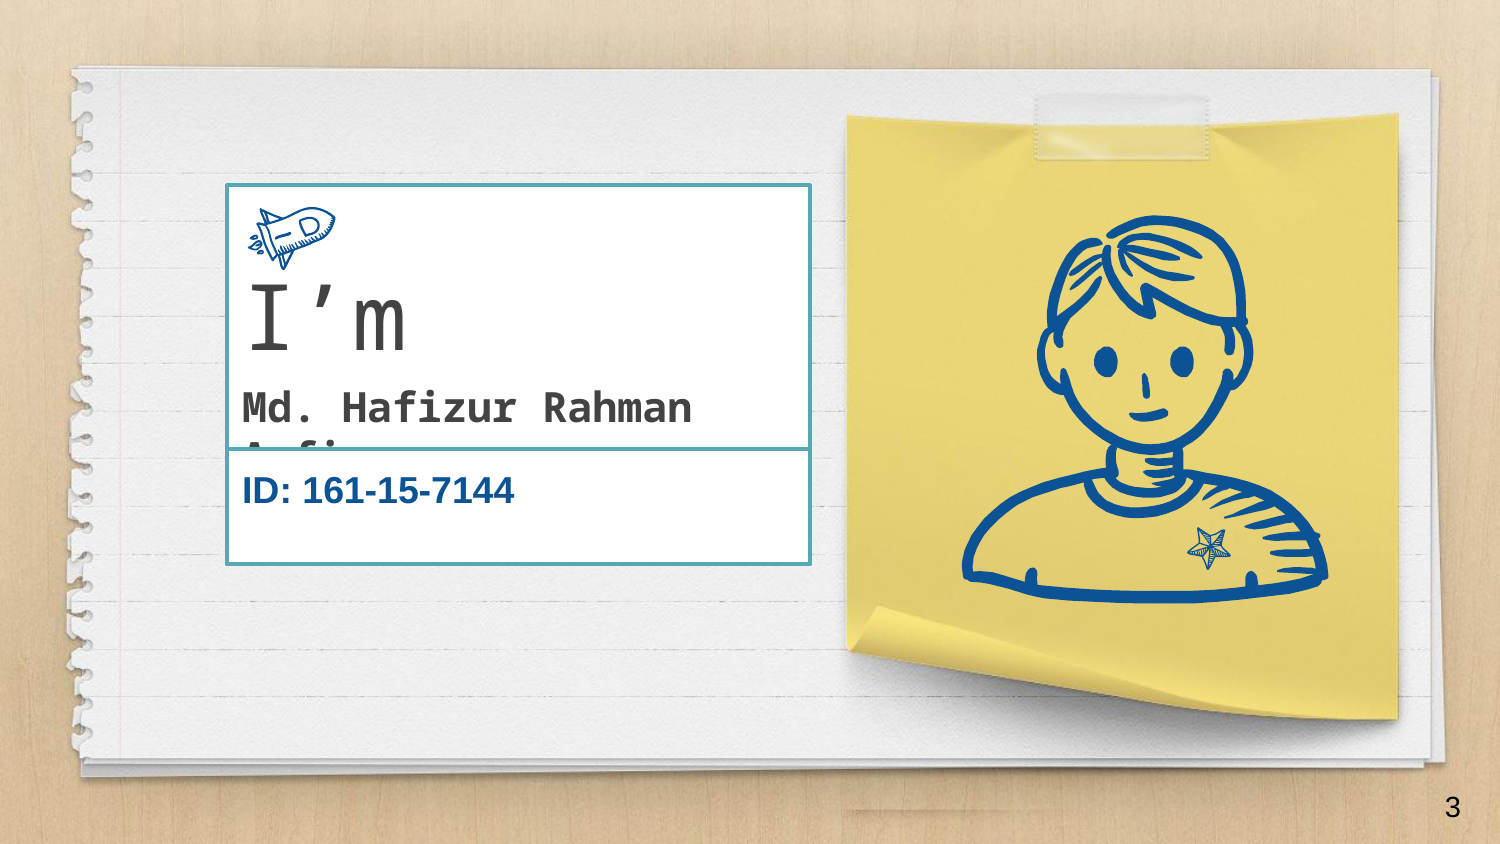

I’m
Md. Hafizur Rahman Arfin

ID: 161-15-7144

3